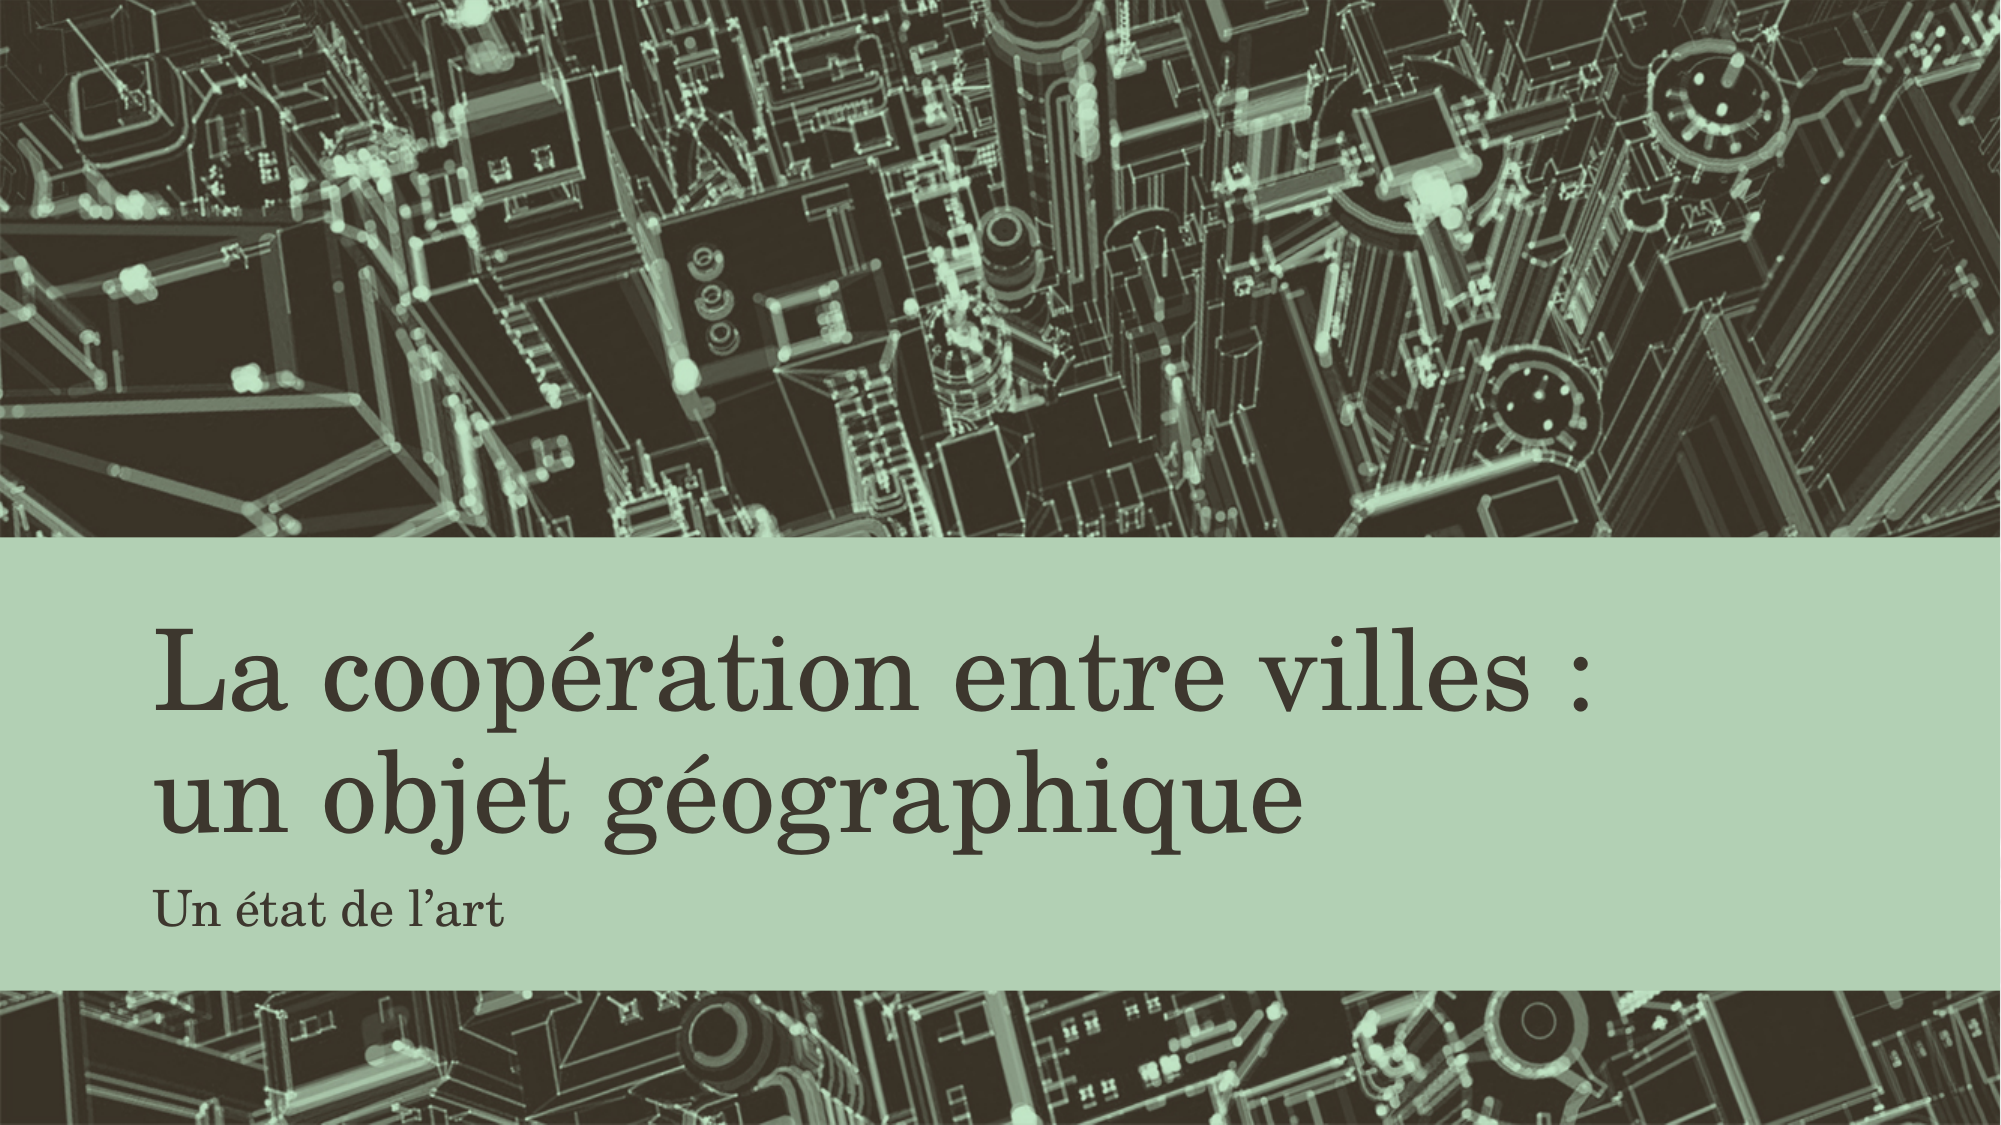

# La coopération entre villes : un objet géographique
Un état de l’art